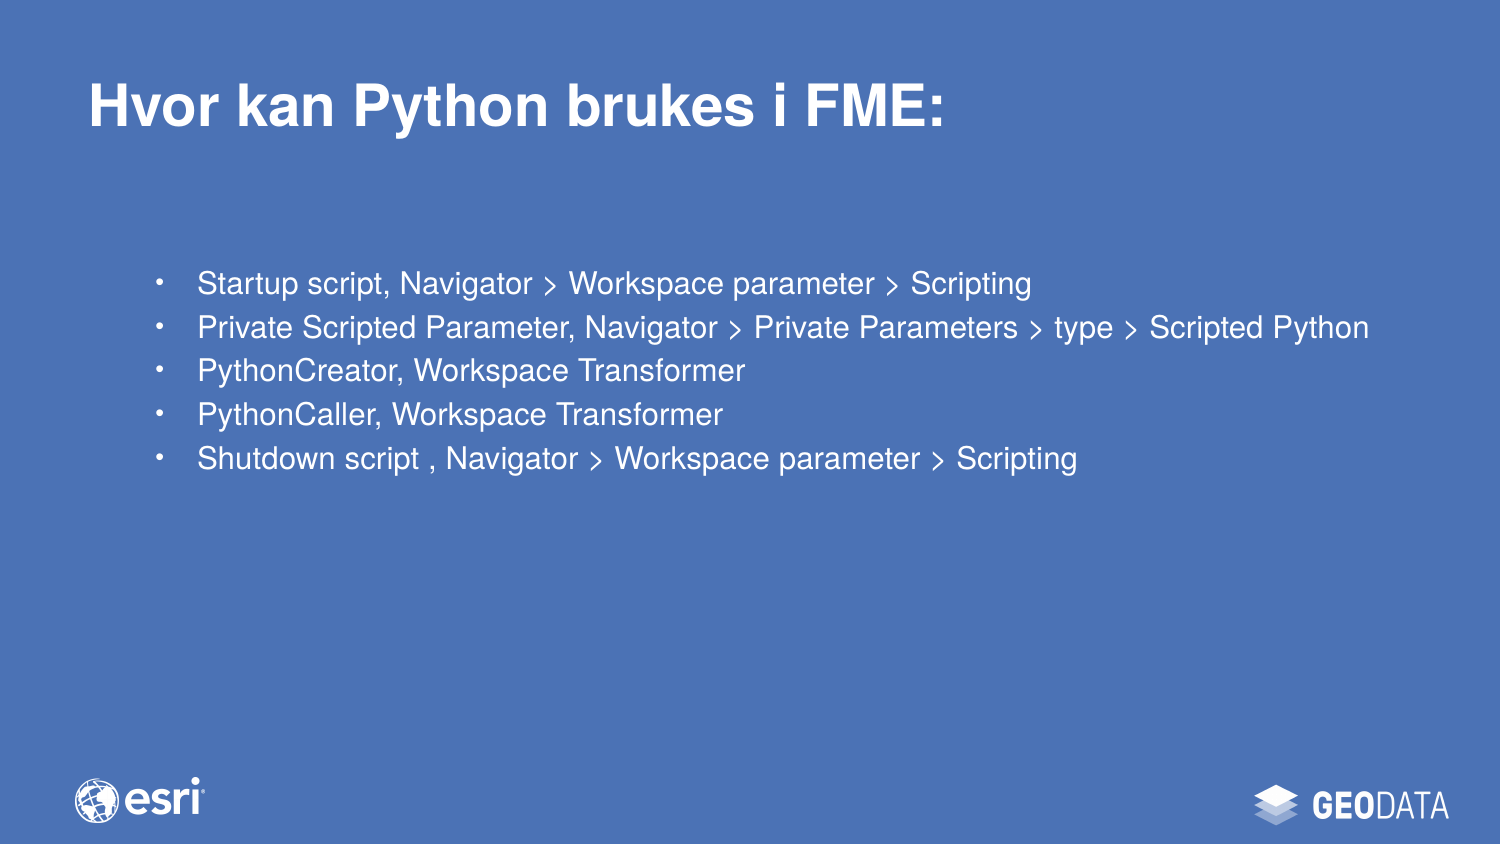

Hvor kan Python brukes i FME:
Startup script, Navigator > Workspace parameter > Scripting
Private Scripted Parameter, Navigator > Private Parameters > type > Scripted Python
PythonCreator, Workspace Transformer
PythonCaller, Workspace Transformer
Shutdown script , Navigator > Workspace parameter > Scripting